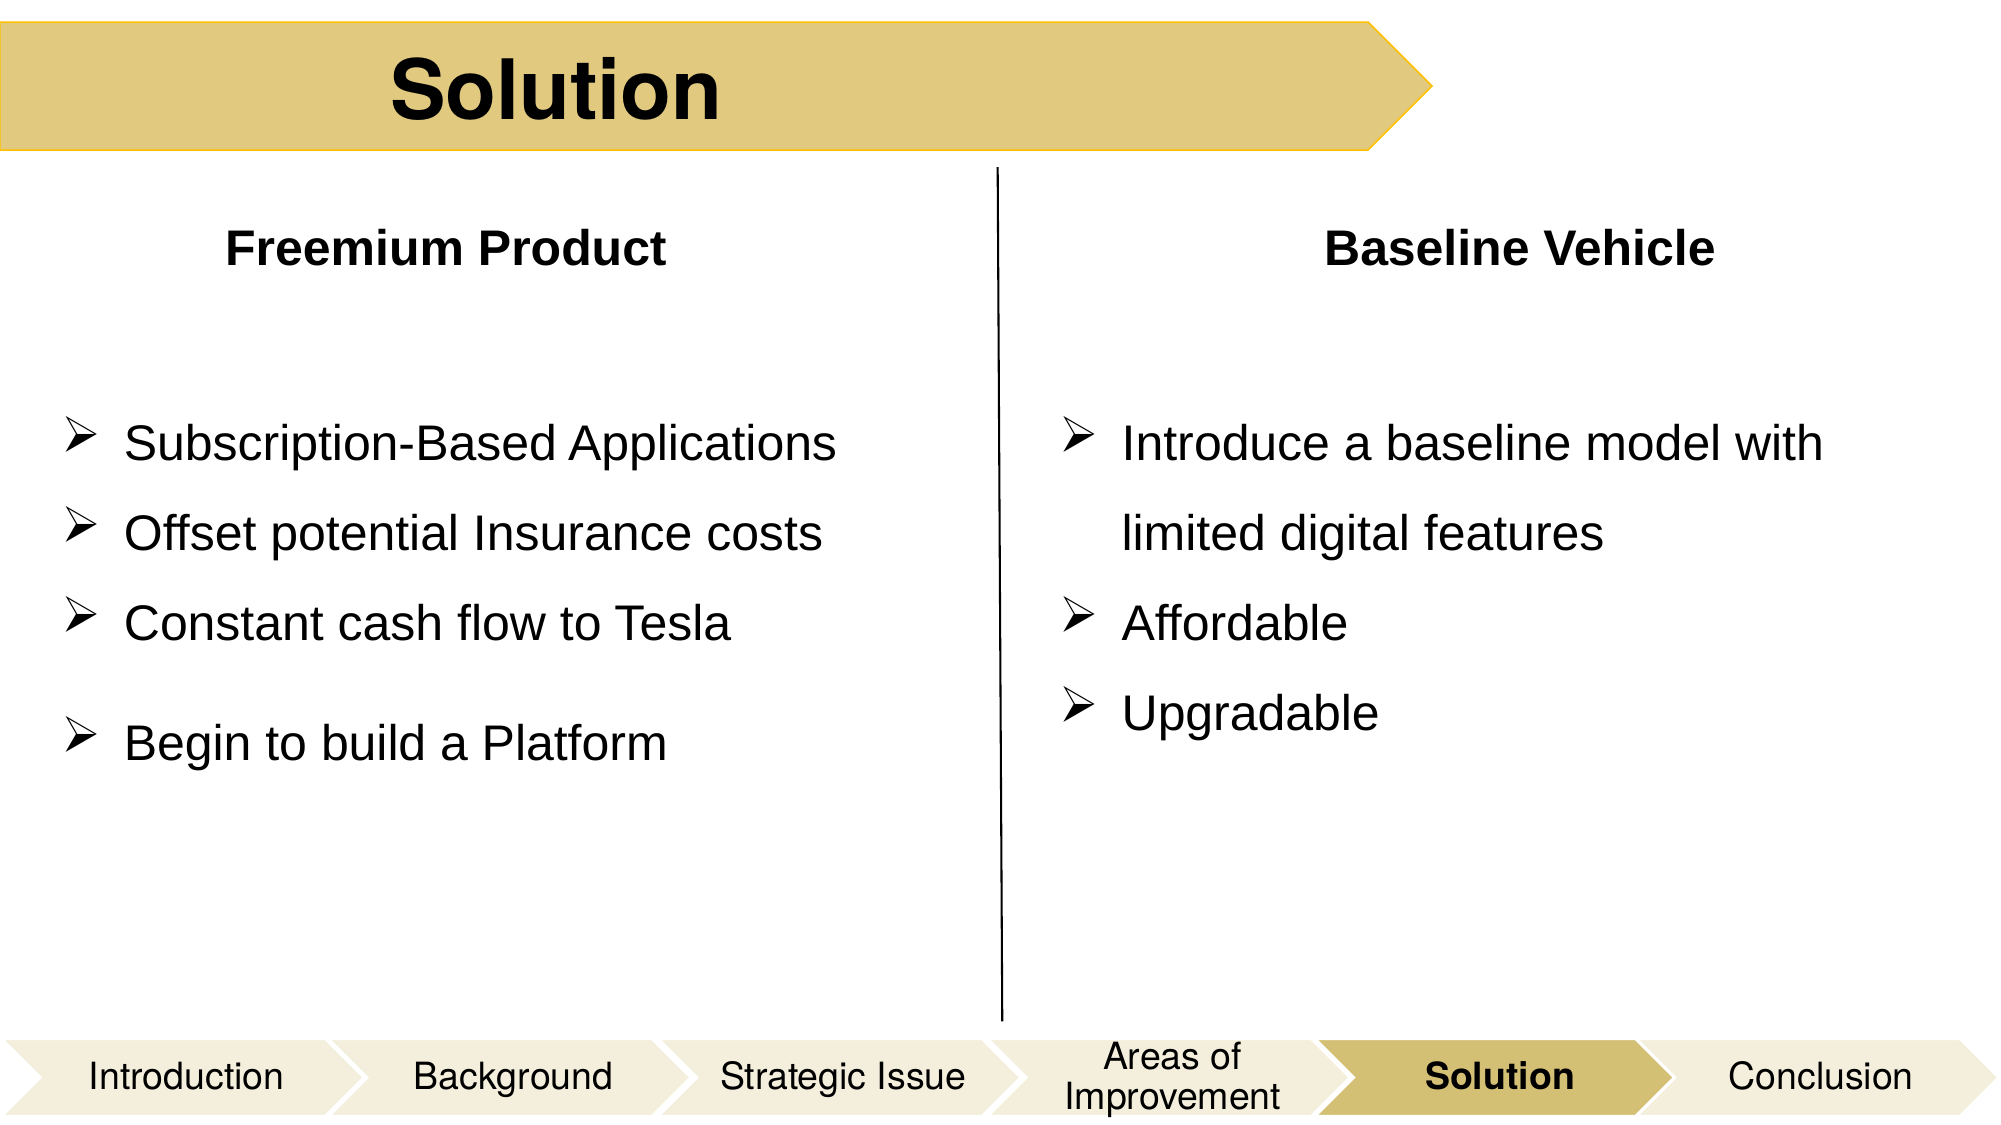

Solution
Freemium Product
Baseline Vehicle
Subscription-Based Applications
Offset potential Insurance costs
Constant cash flow to Tesla
Begin to build a Platform
Introduce a baseline model with limited digital features
Affordable
Upgradable

Introduction

Background

Strategic Issue

Areas of Improvement

Solution

Conclusion